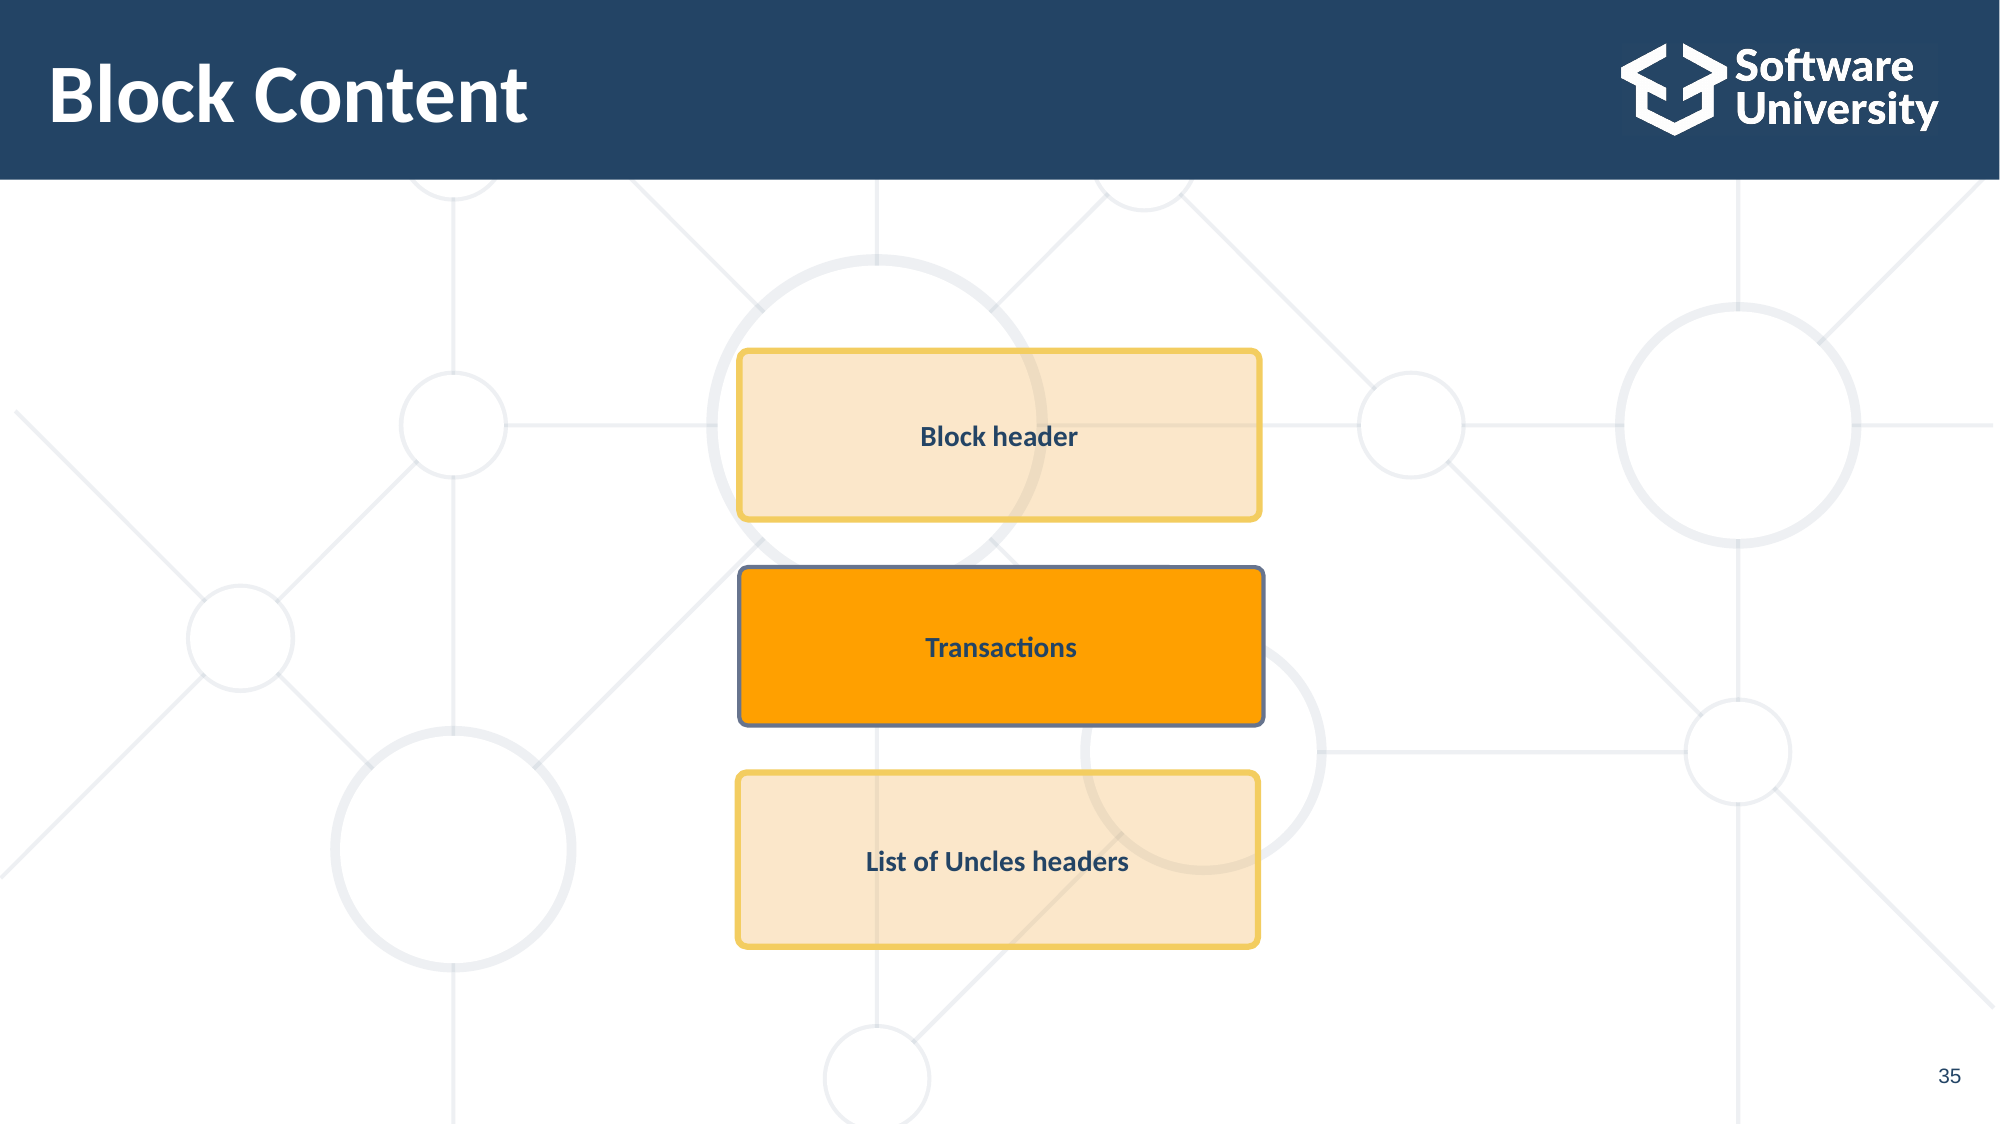

# Block Content

Block header
Transactions
List of Uncles headers
35